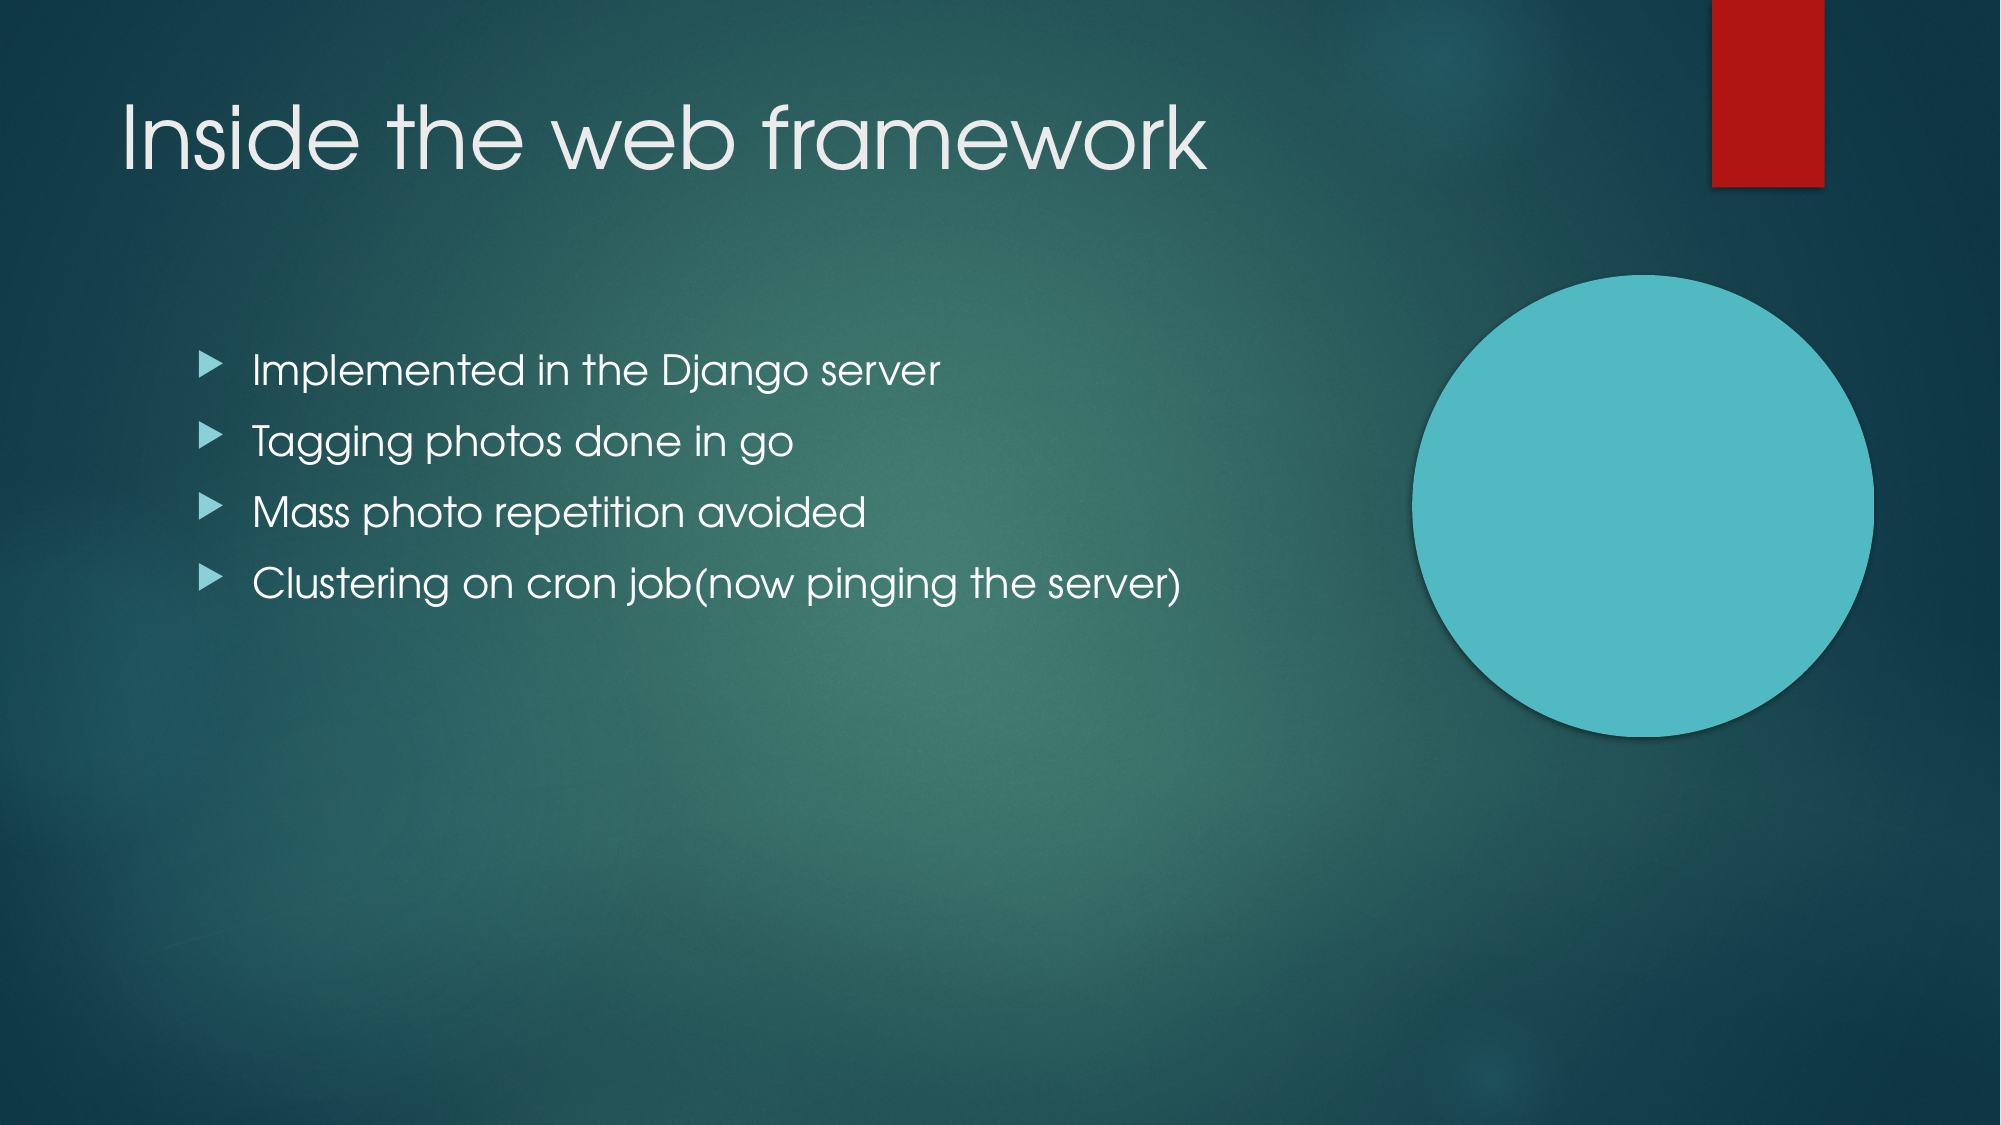

Inside the web framework
Implemented in the Django server
Tagging photos done in go
Mass photo repetition avoided
Clustering on cron job(now pinging the server)